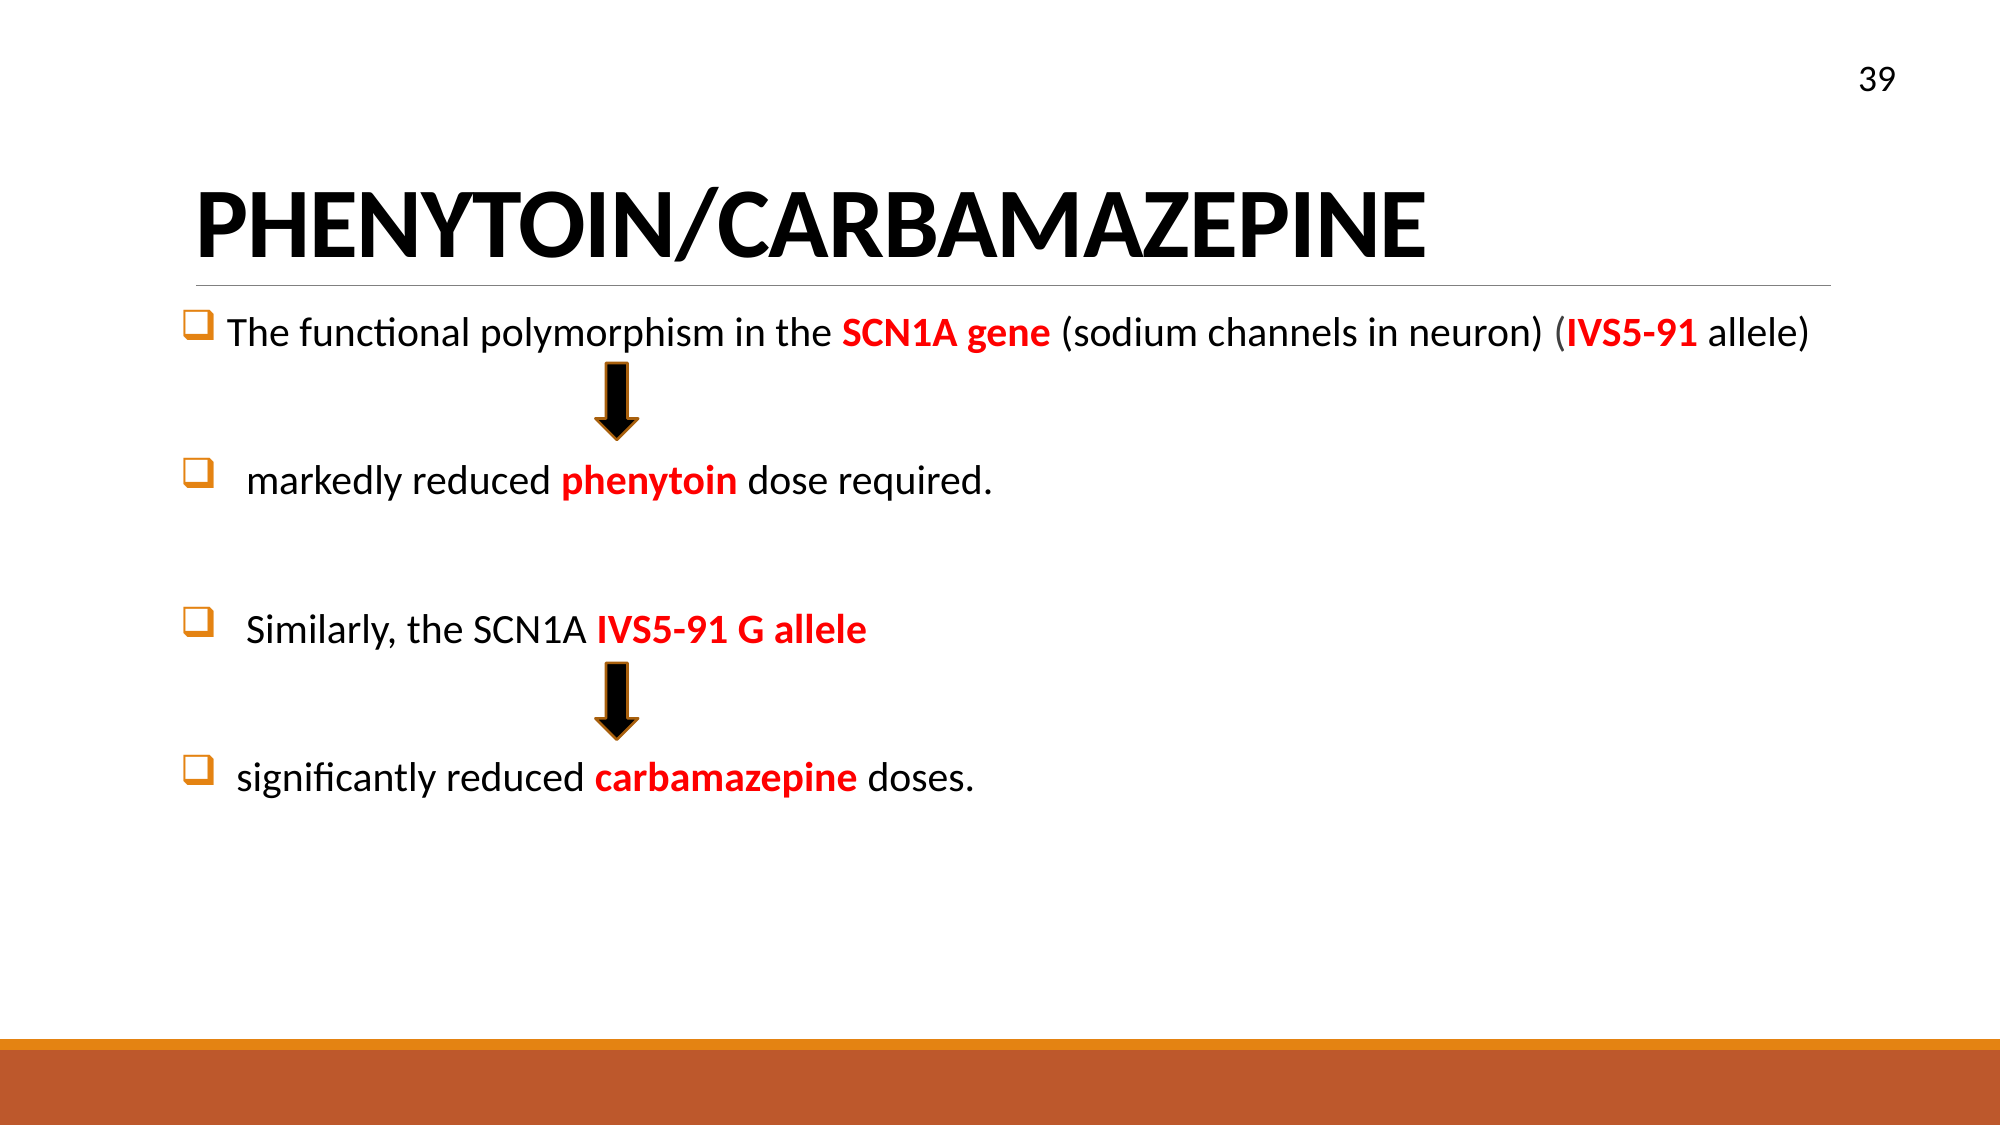

# PHENYTOIN/CARBAMAZEPINE
39
 The functional polymorphism in the SCN1A gene (sodium channels in neuron) (IVS5-91 allele)

   markedly reduced phenytoin dose required.

   Similarly, the SCN1A IVS5-91 G allele

  significantly reduced carbamazepine doses.